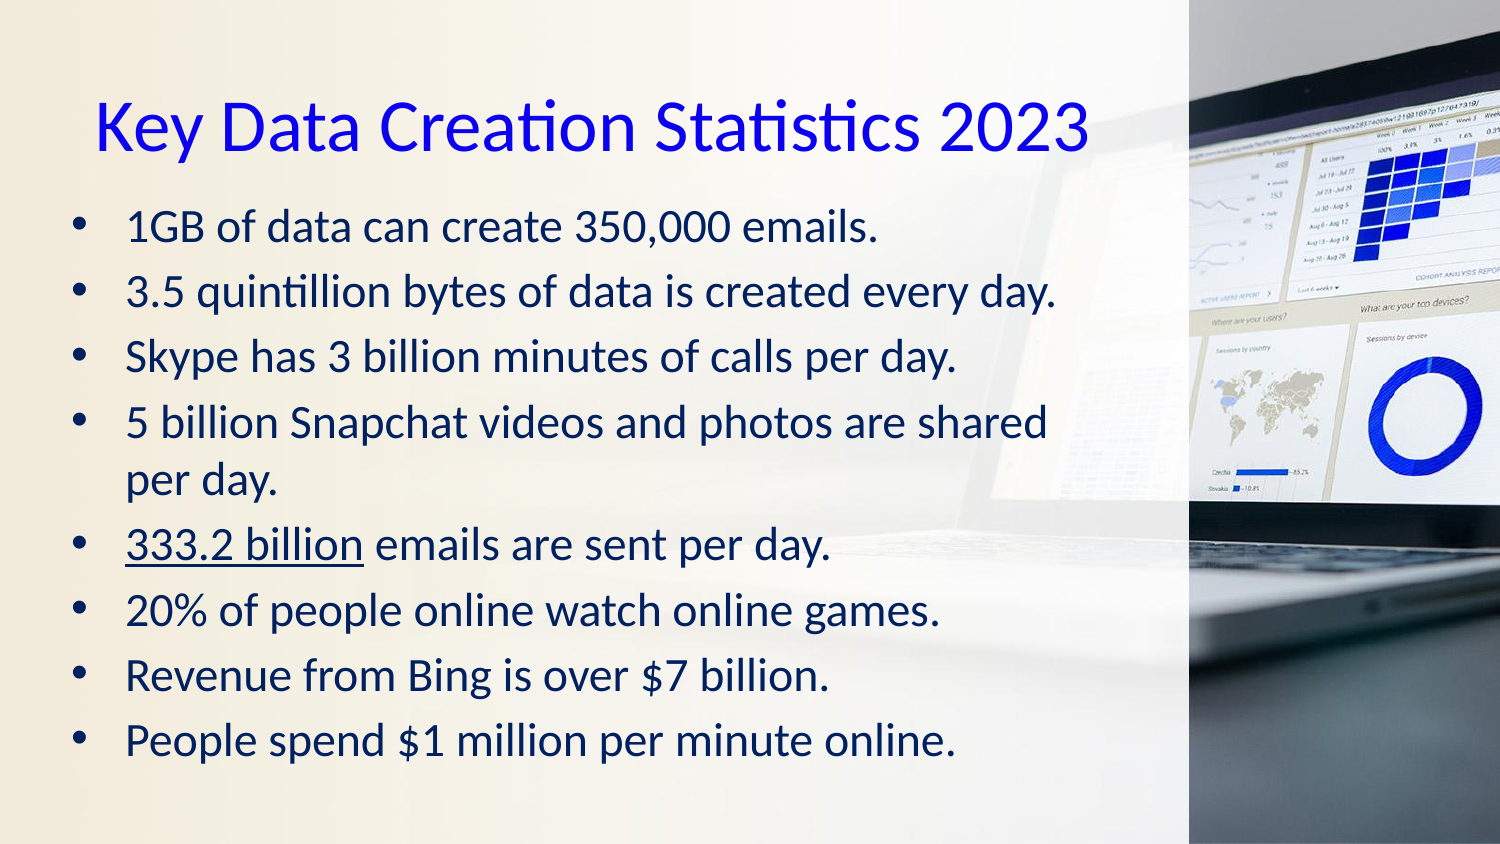

# Key Data Creation Statistics 2023
1GB of data can create 350,000 emails.
3.5 quintillion bytes of data is created every day.
Skype has 3 billion minutes of calls per day.
5 billion Snapchat videos and photos are shared per day.
333.2 billion emails are sent per day.
20% of people online watch online games.
Revenue from Bing is over $7 billion.
People spend $1 million per minute online.